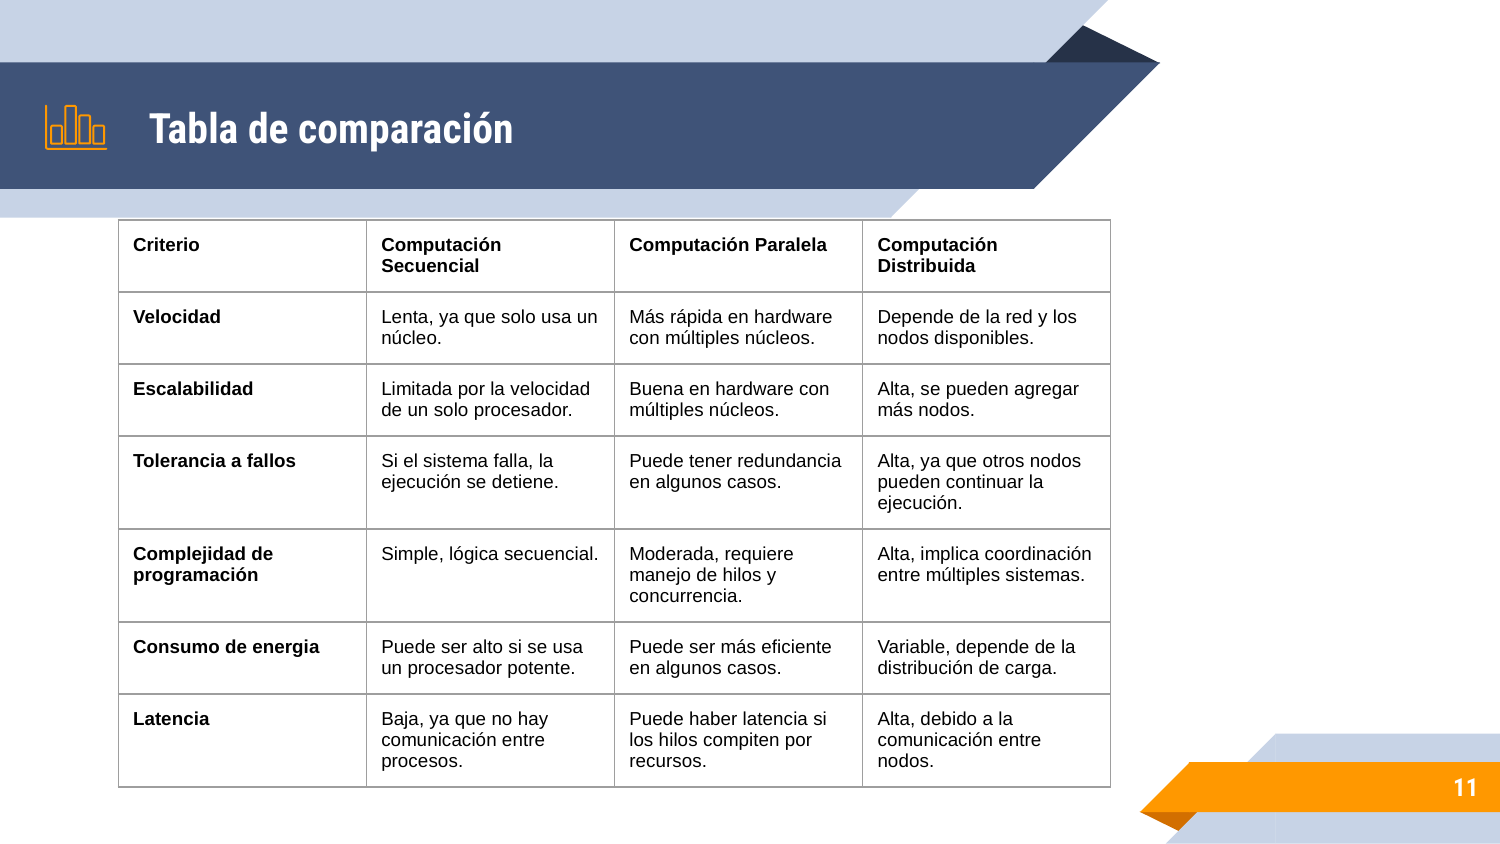

# Tabla de comparación

| Criterio | Computación Secuencial | Computación Paralela | Computación Distribuida |
| --- | --- | --- | --- |
| Velocidad | Lenta, ya que solo usa un núcleo. | Más rápida en hardware con múltiples núcleos. | Depende de la red y los nodos disponibles. |
| Escalabilidad | Limitada por la velocidad de un solo procesador. | Buena en hardware con múltiples núcleos. | Alta, se pueden agregar más nodos. |
| Tolerancia a fallos | Si el sistema falla, la ejecución se detiene. | Puede tener redundancia en algunos casos. | Alta, ya que otros nodos pueden continuar la ejecución. |
| Complejidad de programación | Simple, lógica secuencial. | Moderada, requiere manejo de hilos y concurrencia. | Alta, implica coordinación entre múltiples sistemas. |
| Consumo de energia | Puede ser alto si se usa un procesador potente. | Puede ser más eficiente en algunos casos. | Variable, depende de la distribución de carga. |
| Latencia | Baja, ya que no hay comunicación entre procesos. | Puede haber latencia si los hilos compiten por recursos. | Alta, debido a la comunicación entre nodos. |
11